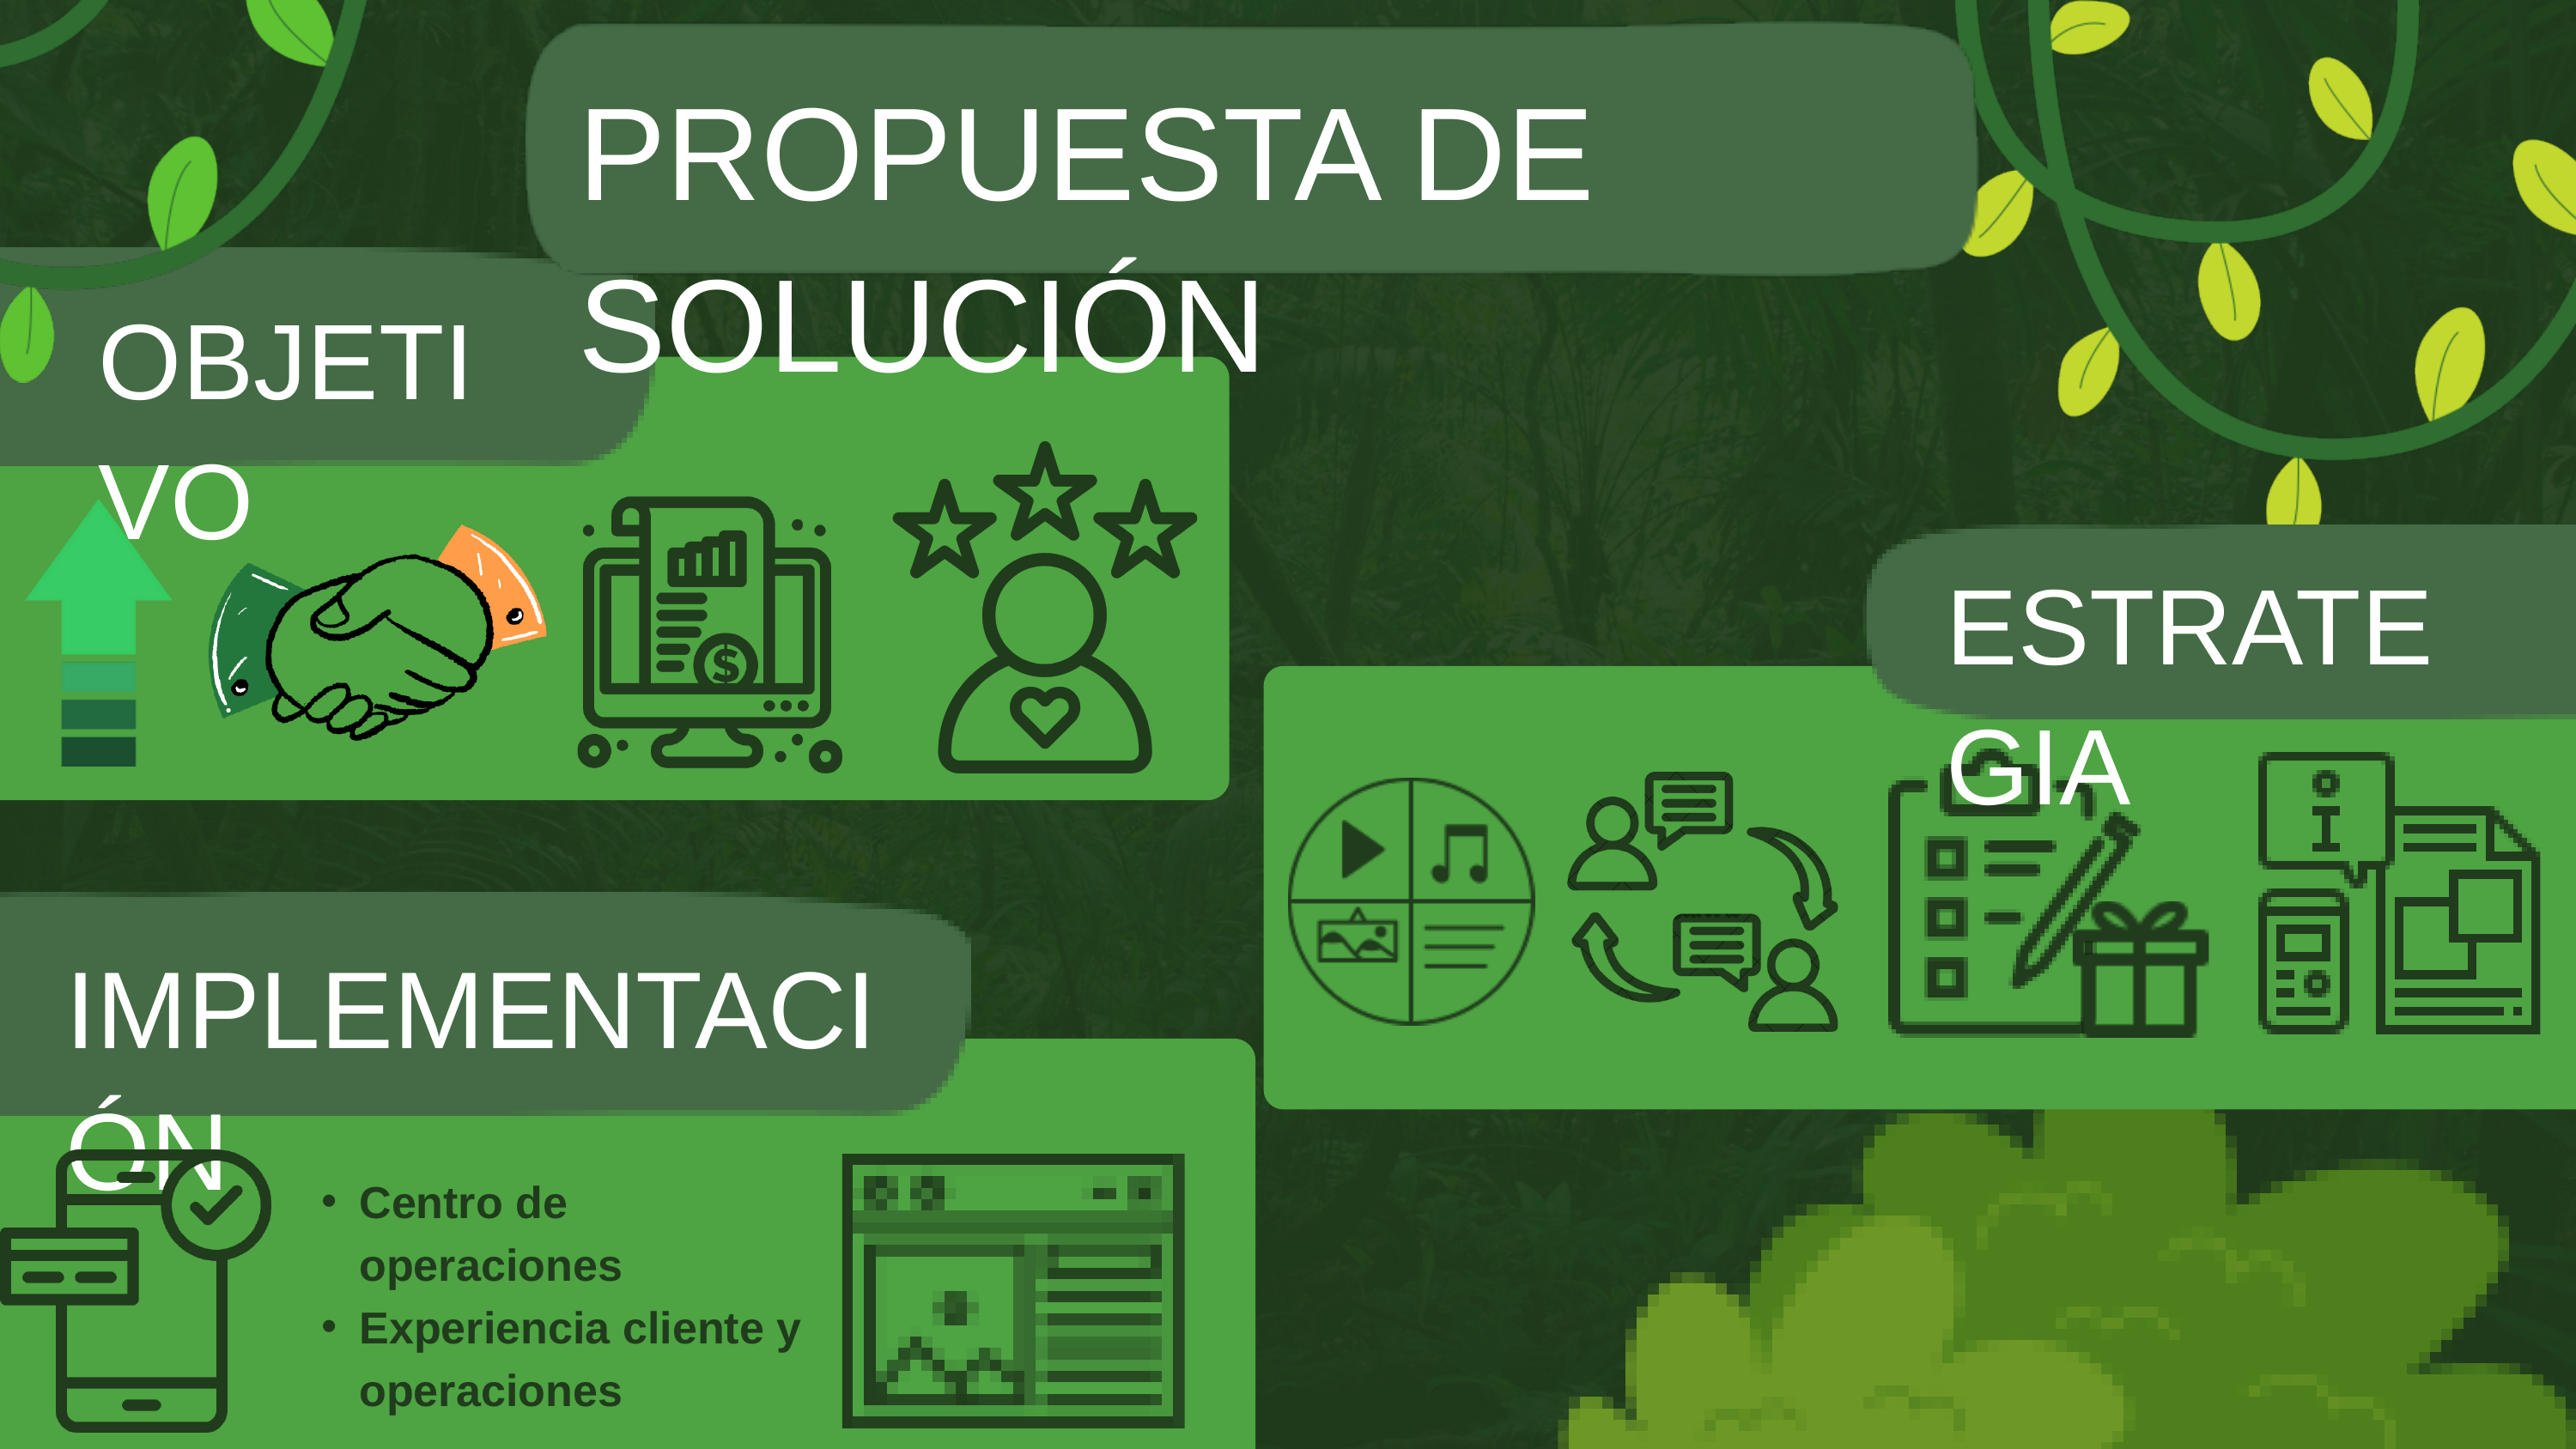

PROPUESTA DE SOLUCIÓN

OBJETIVO

ESTRATEGIA

IMPLEMENTACIÓN

Centro de operaciones
Experiencia cliente y operaciones